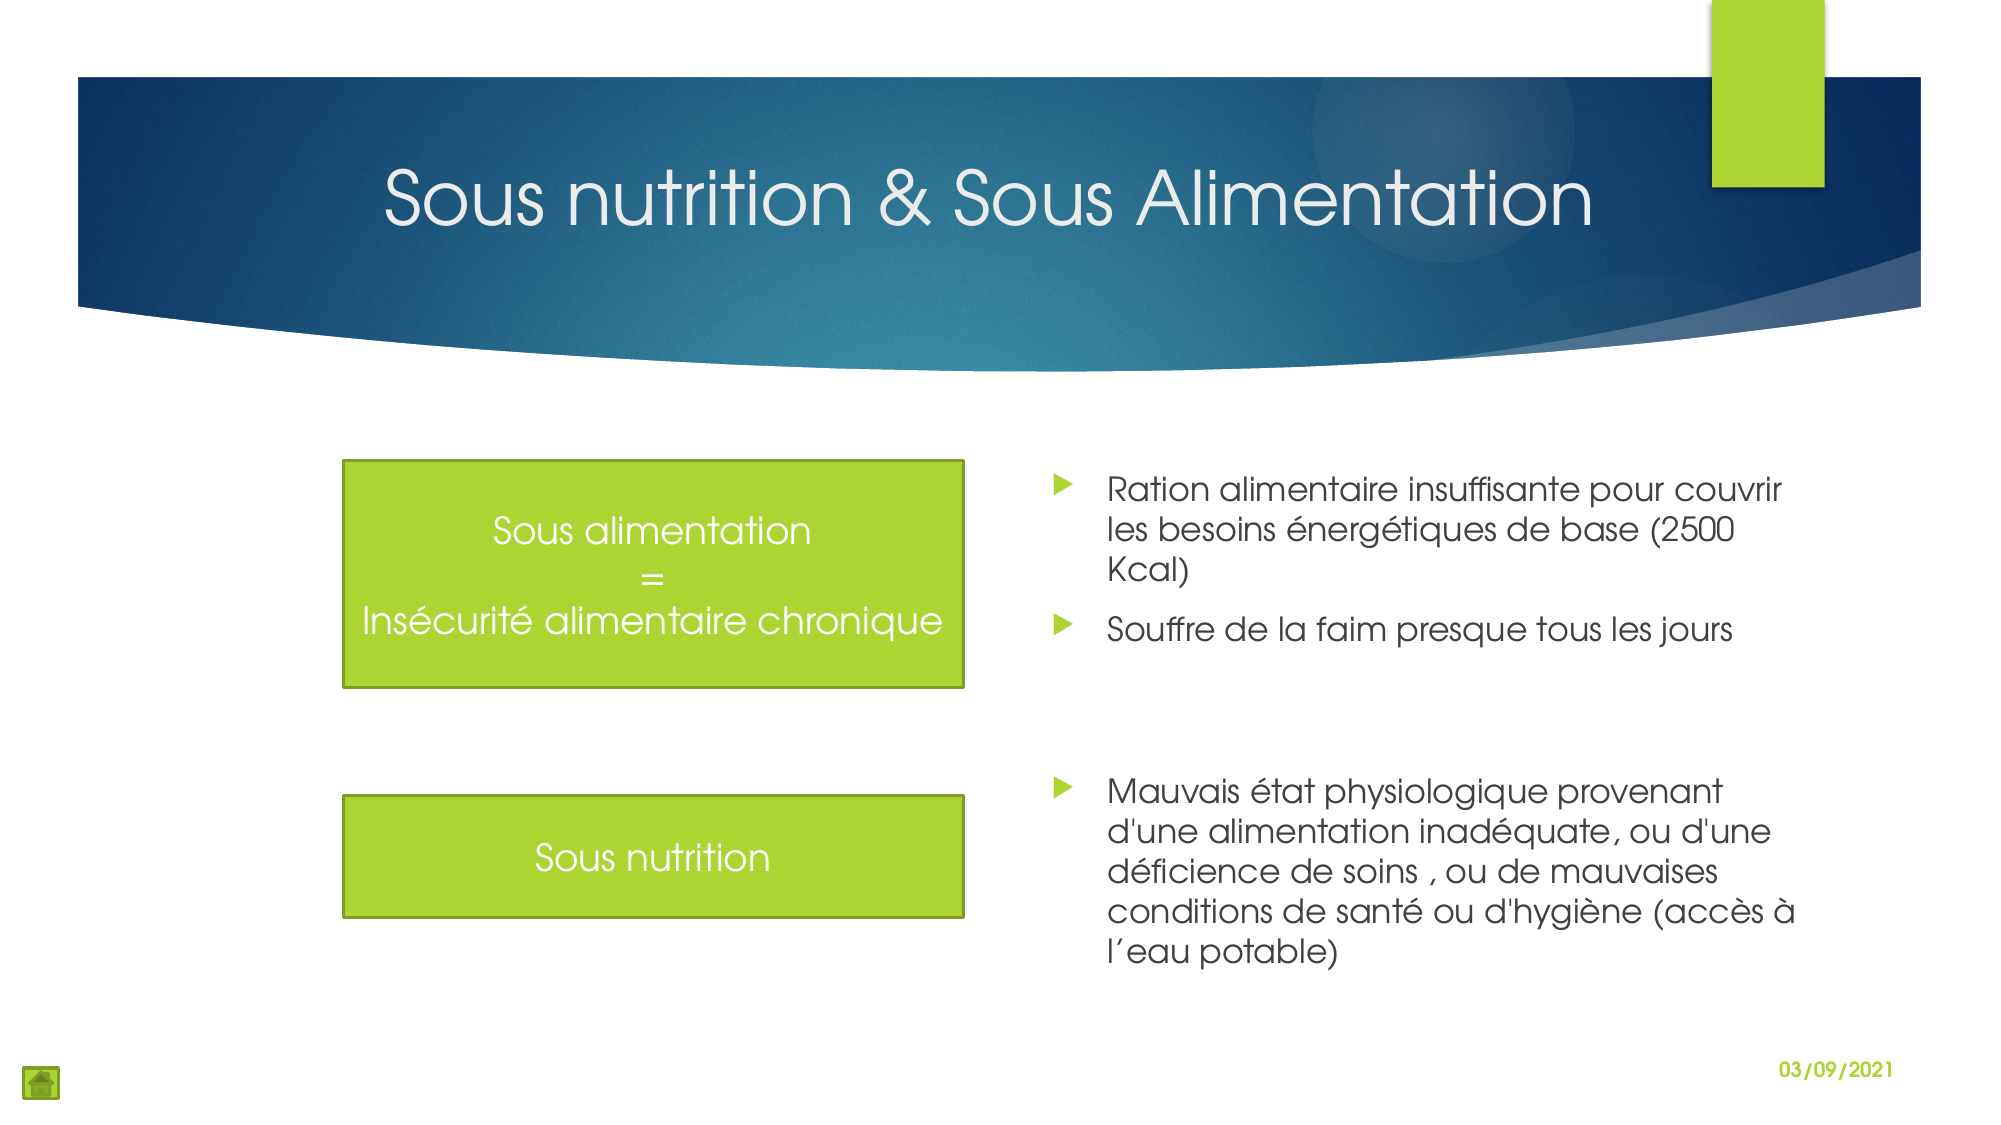

# Sous nutrition & Sous Alimentation
Sous alimentation
=
Insécurité alimentaire chronique
Ration alimentaire insuffisante pour couvrir les besoins énergétiques de base (2500 Kcal)
Souffre de la faim presque tous les jours

Mauvais état physiologique provenant d'une alimentation inadéquate, ou d'une déficience de soins , ou de mauvaises conditions de santé ou d'hygiène (accès à l’eau potable)
Sous nutrition
03/09/2021